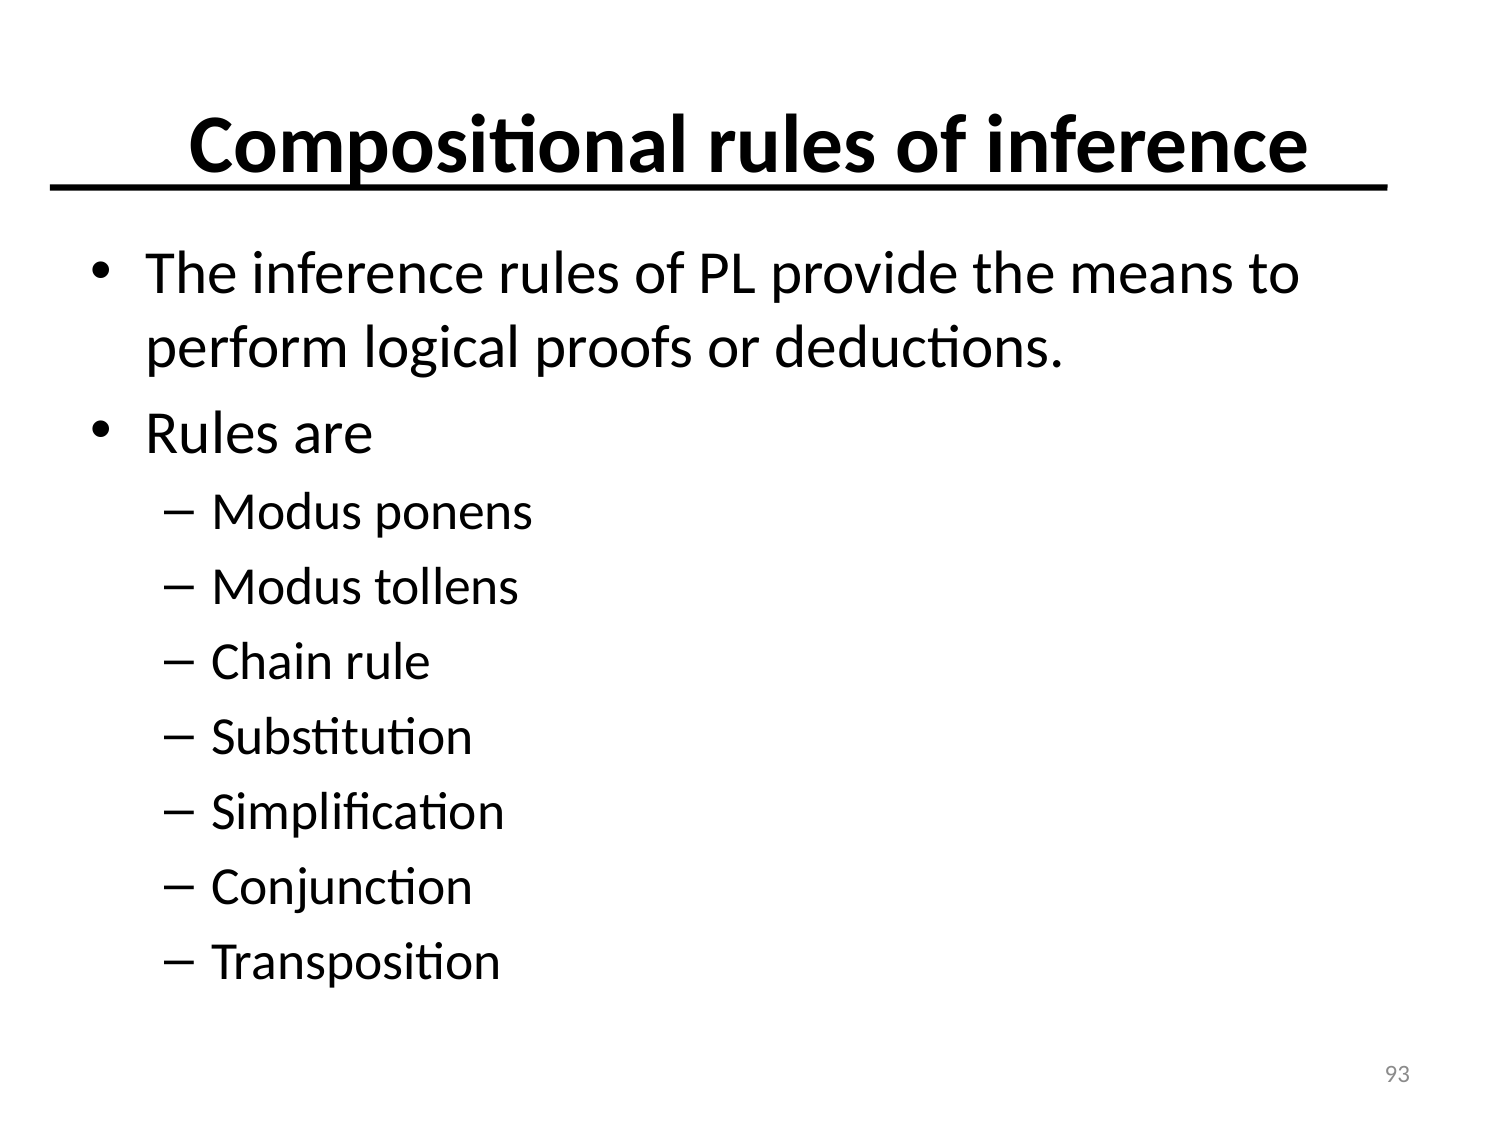

# Compositional rules of inference

The inference rules of PL provide the means to perform logical proofs or deductions.
Rules are
Modus ponens
Modus tollens
Chain rule
Substitution
Simplification
Conjunction
Transposition

93